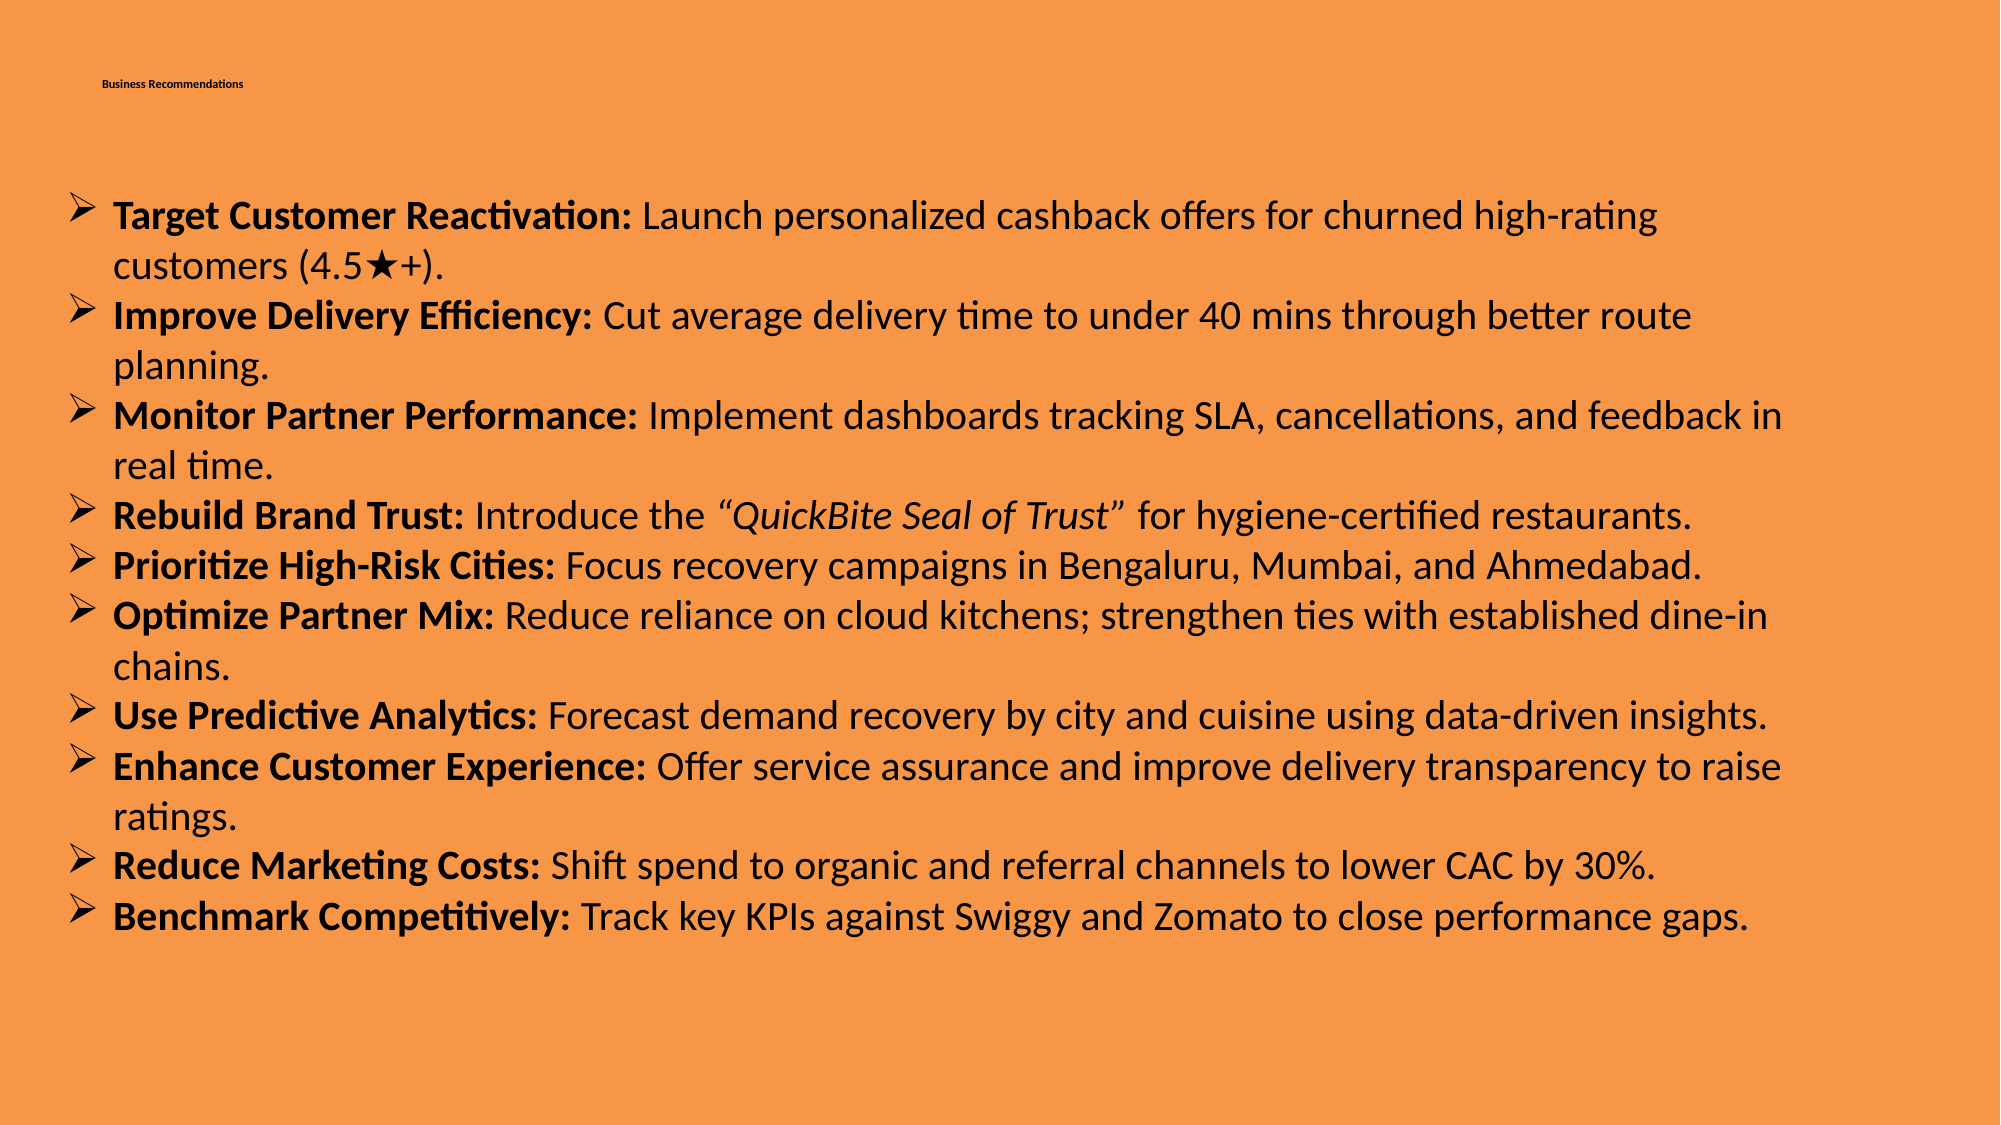

# Business Recommendations
Target Customer Reactivation: Launch personalized cashback offers for churned high-rating customers (4.5★+).
Improve Delivery Efficiency: Cut average delivery time to under 40 mins through better route planning.
Monitor Partner Performance: Implement dashboards tracking SLA, cancellations, and feedback in real time.
Rebuild Brand Trust: Introduce the “QuickBite Seal of Trust” for hygiene-certified restaurants.
Prioritize High-Risk Cities: Focus recovery campaigns in Bengaluru, Mumbai, and Ahmedabad.
Optimize Partner Mix: Reduce reliance on cloud kitchens; strengthen ties with established dine-in chains.
Use Predictive Analytics: Forecast demand recovery by city and cuisine using data-driven insights.
Enhance Customer Experience: Offer service assurance and improve delivery transparency to raise ratings.
Reduce Marketing Costs: Shift spend to organic and referral channels to lower CAC by 30%.
Benchmark Competitively: Track key KPIs against Swiggy and Zomato to close performance gaps.